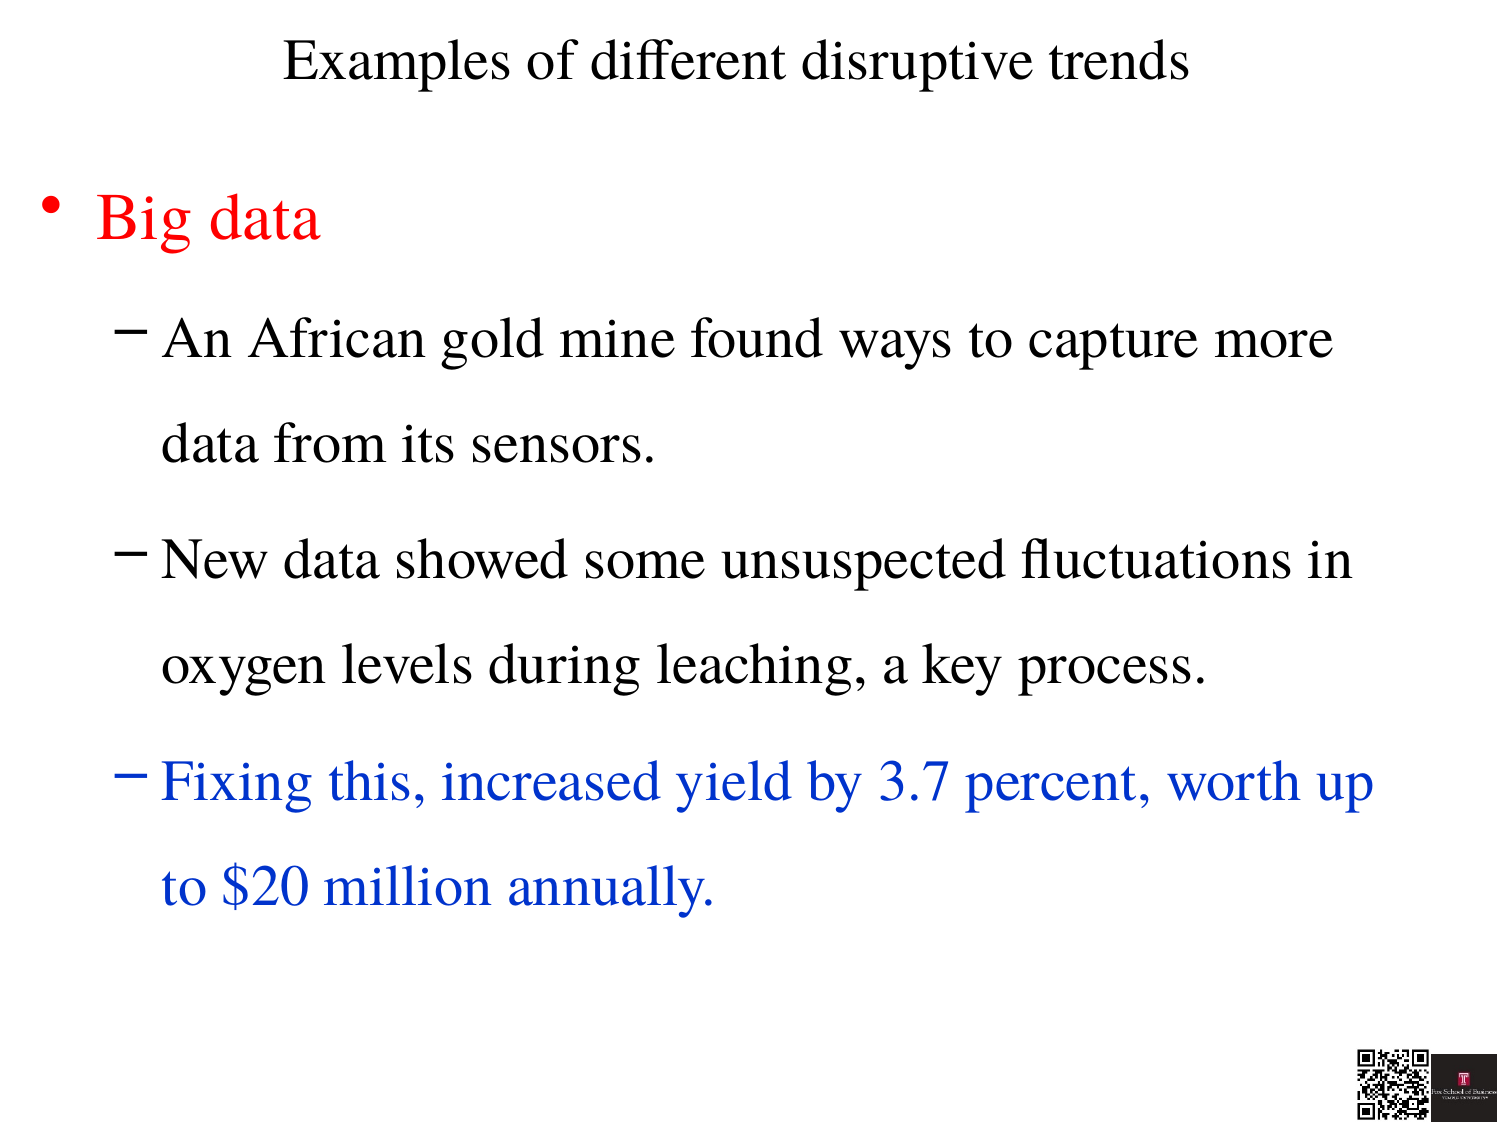

# Examples of different disruptive trends
Big data
An African gold mine found ways to capture more data from its sensors.
New data showed some unsuspected fluctuations in oxygen levels during leaching, a key process.
Fixing this, increased yield by 3.7 percent, worth up to $20 million annually.